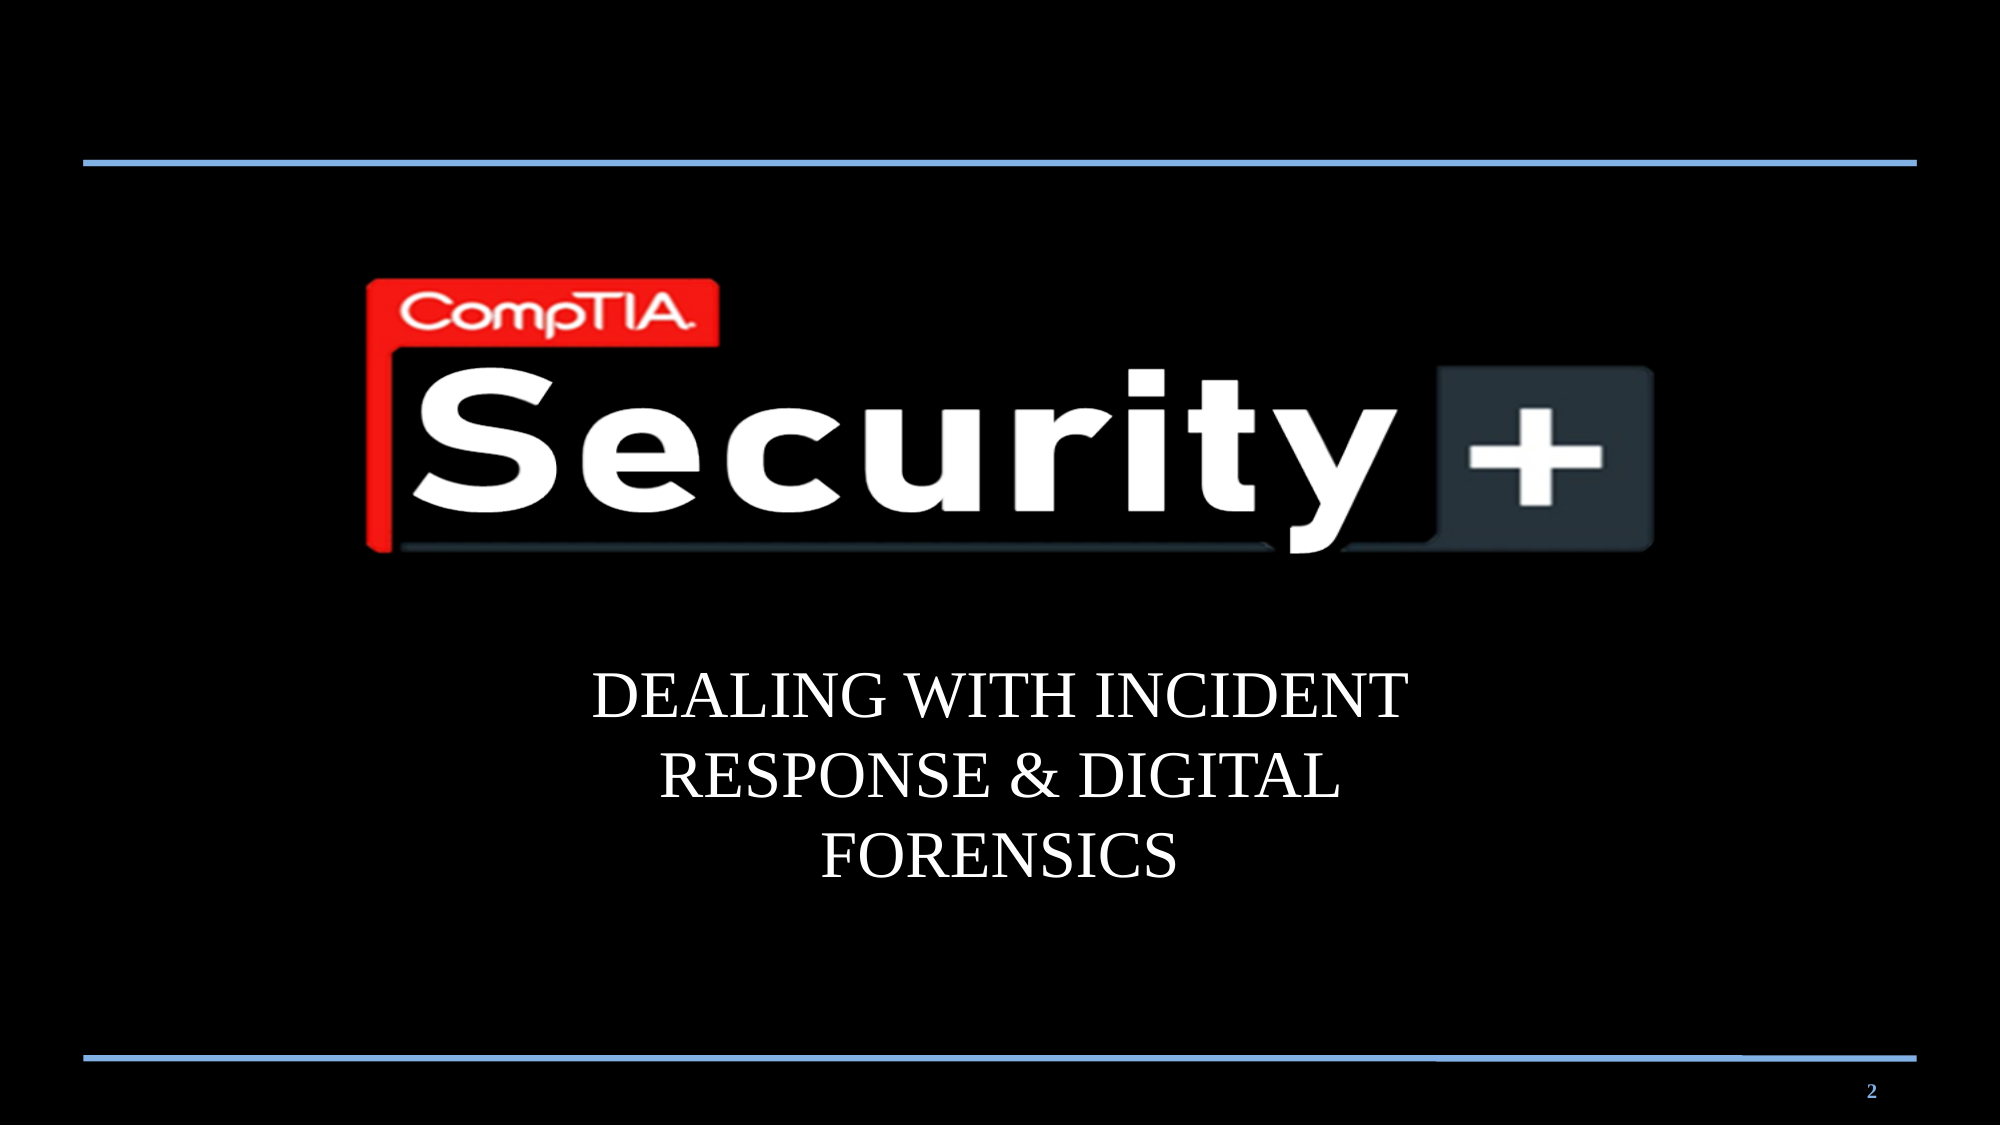

Dealing with Incident Response & Digital Forensics

2